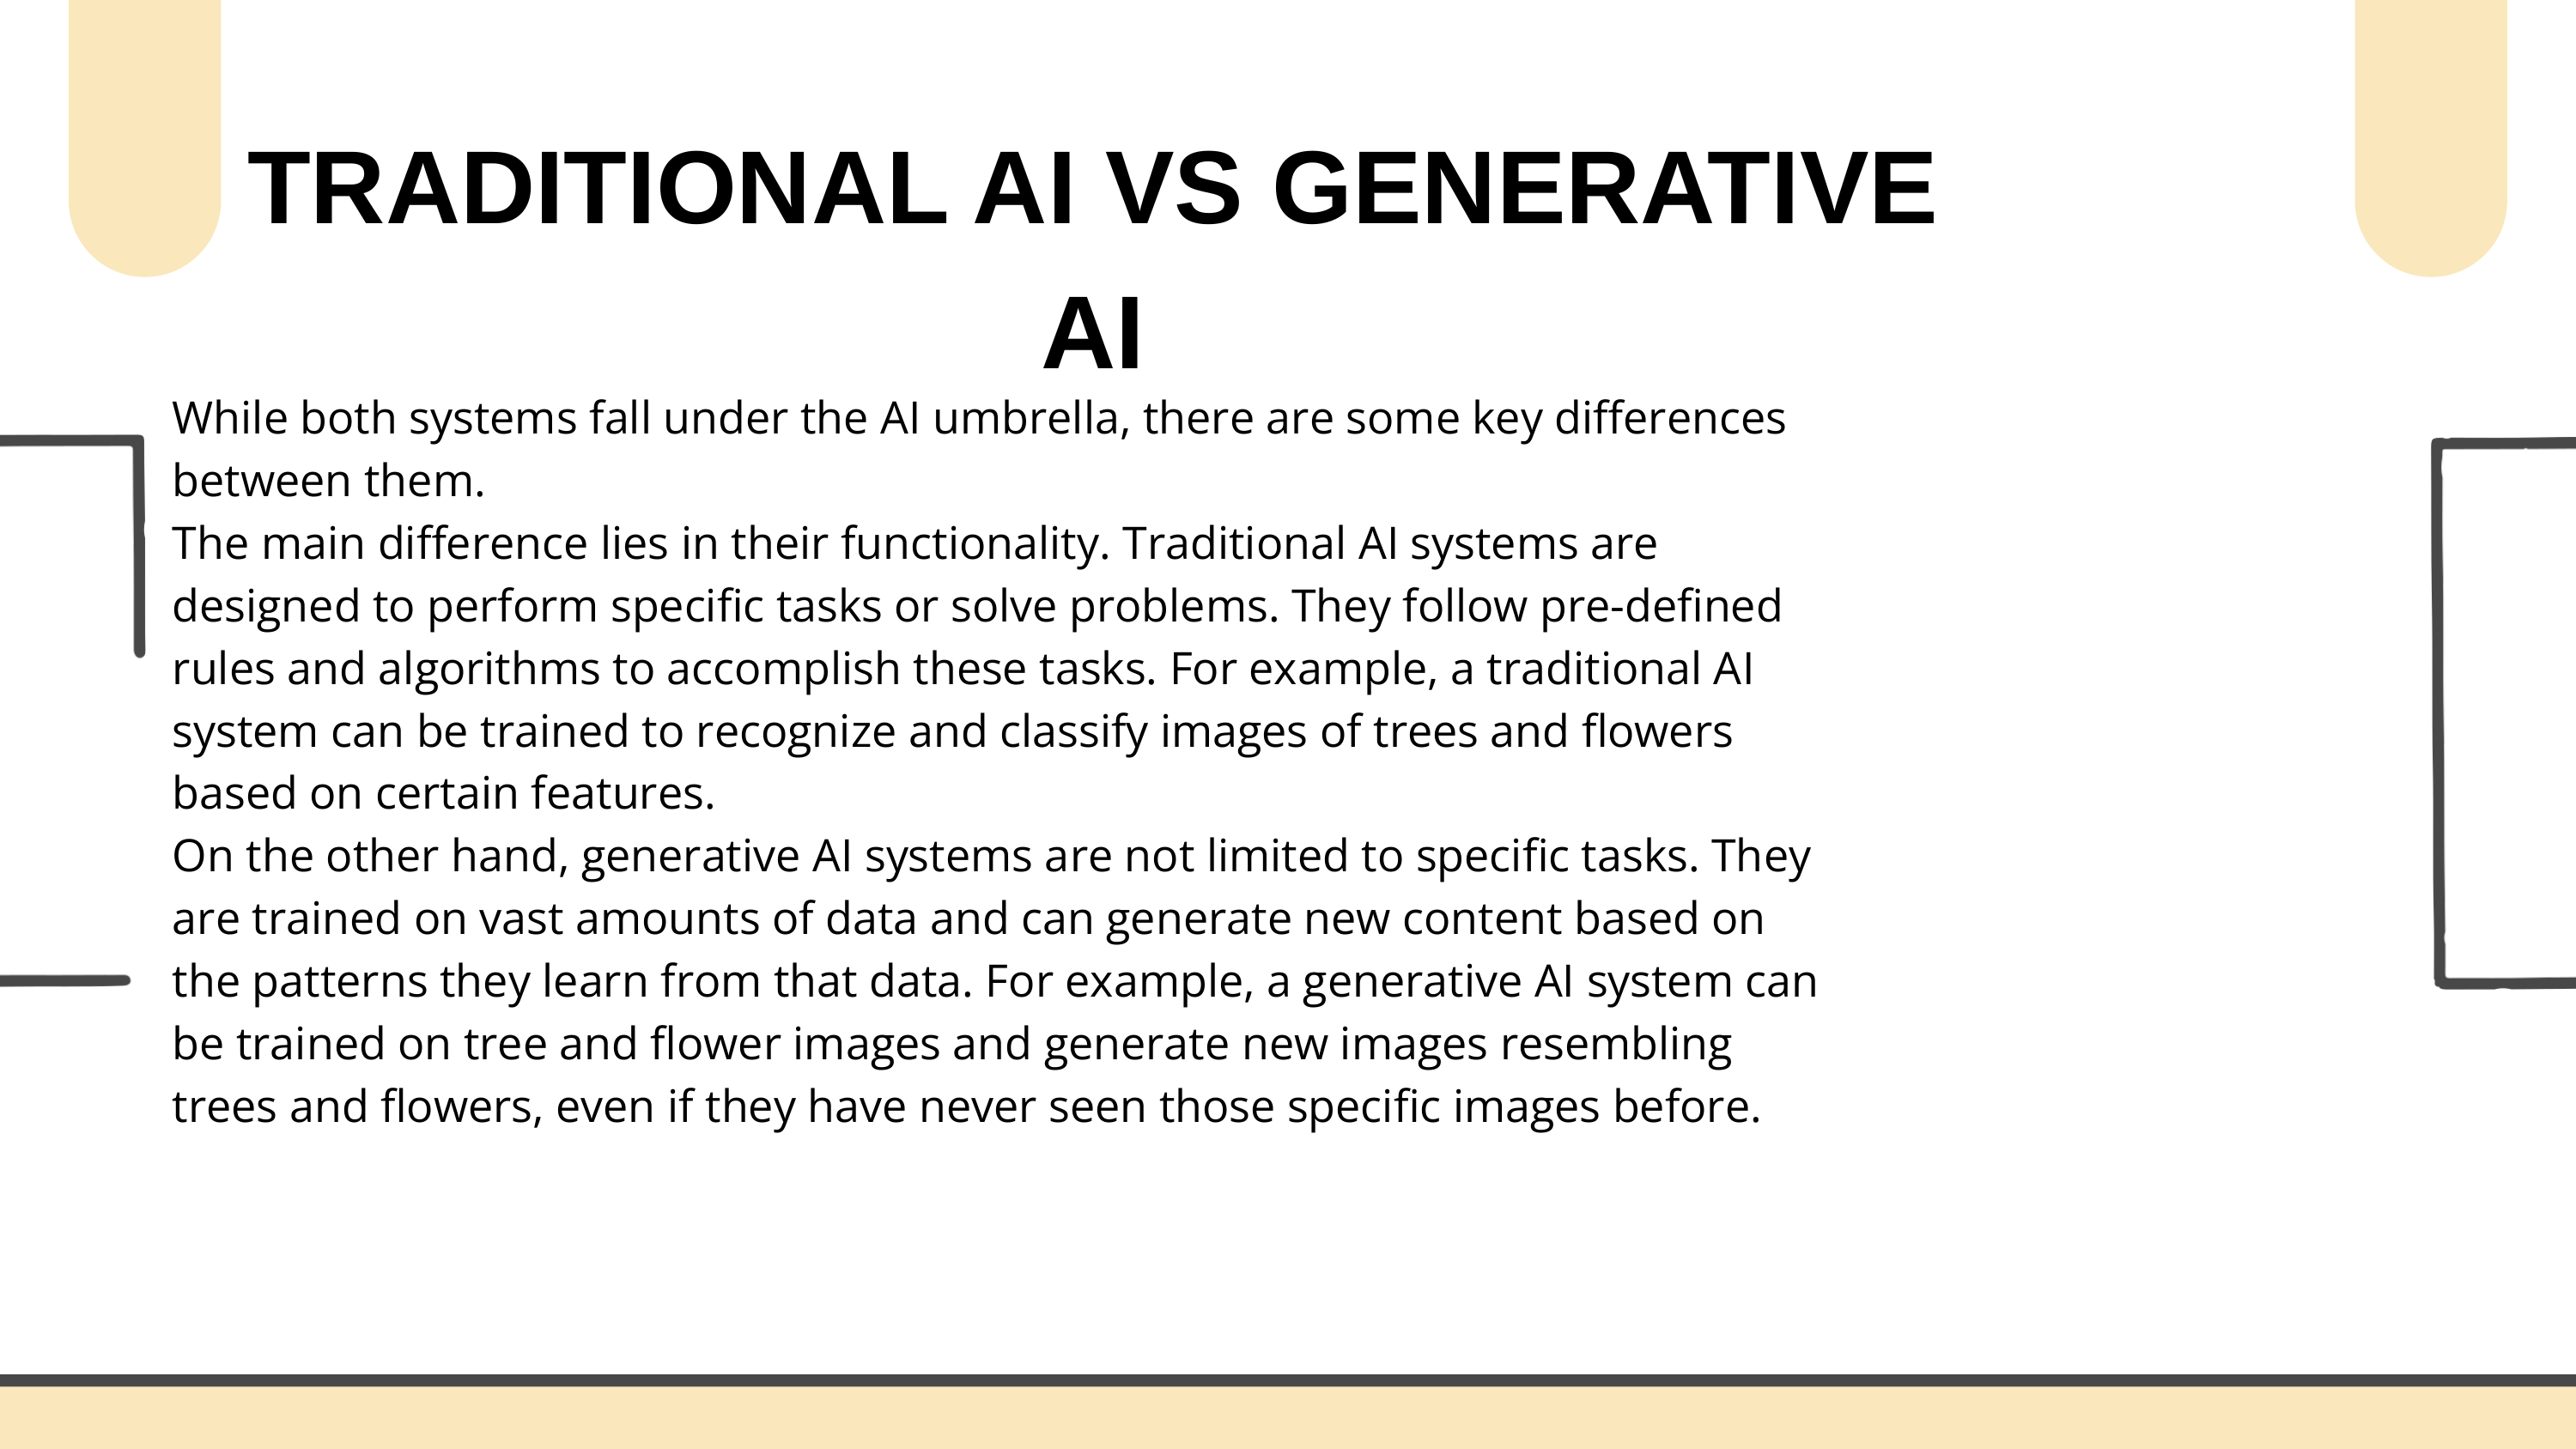

TRADITIONAL AI VS GENERATIVE AI

While both systems fall under the AI umbrella, there are some key differences between them.
The main difference lies in their functionality. Traditional AI systems are designed to perform specific tasks or solve problems. They follow pre-defined rules and algorithms to accomplish these tasks. For example, a traditional AI system can be trained to recognize and classify images of trees and flowers based on certain features.
On the other hand, generative AI systems are not limited to specific tasks. They are trained on vast amounts of data and can generate new content based on the patterns they learn from that data. For example, a generative AI system can be trained on tree and flower images and generate new images resembling trees and flowers, even if they have never seen those specific images before.